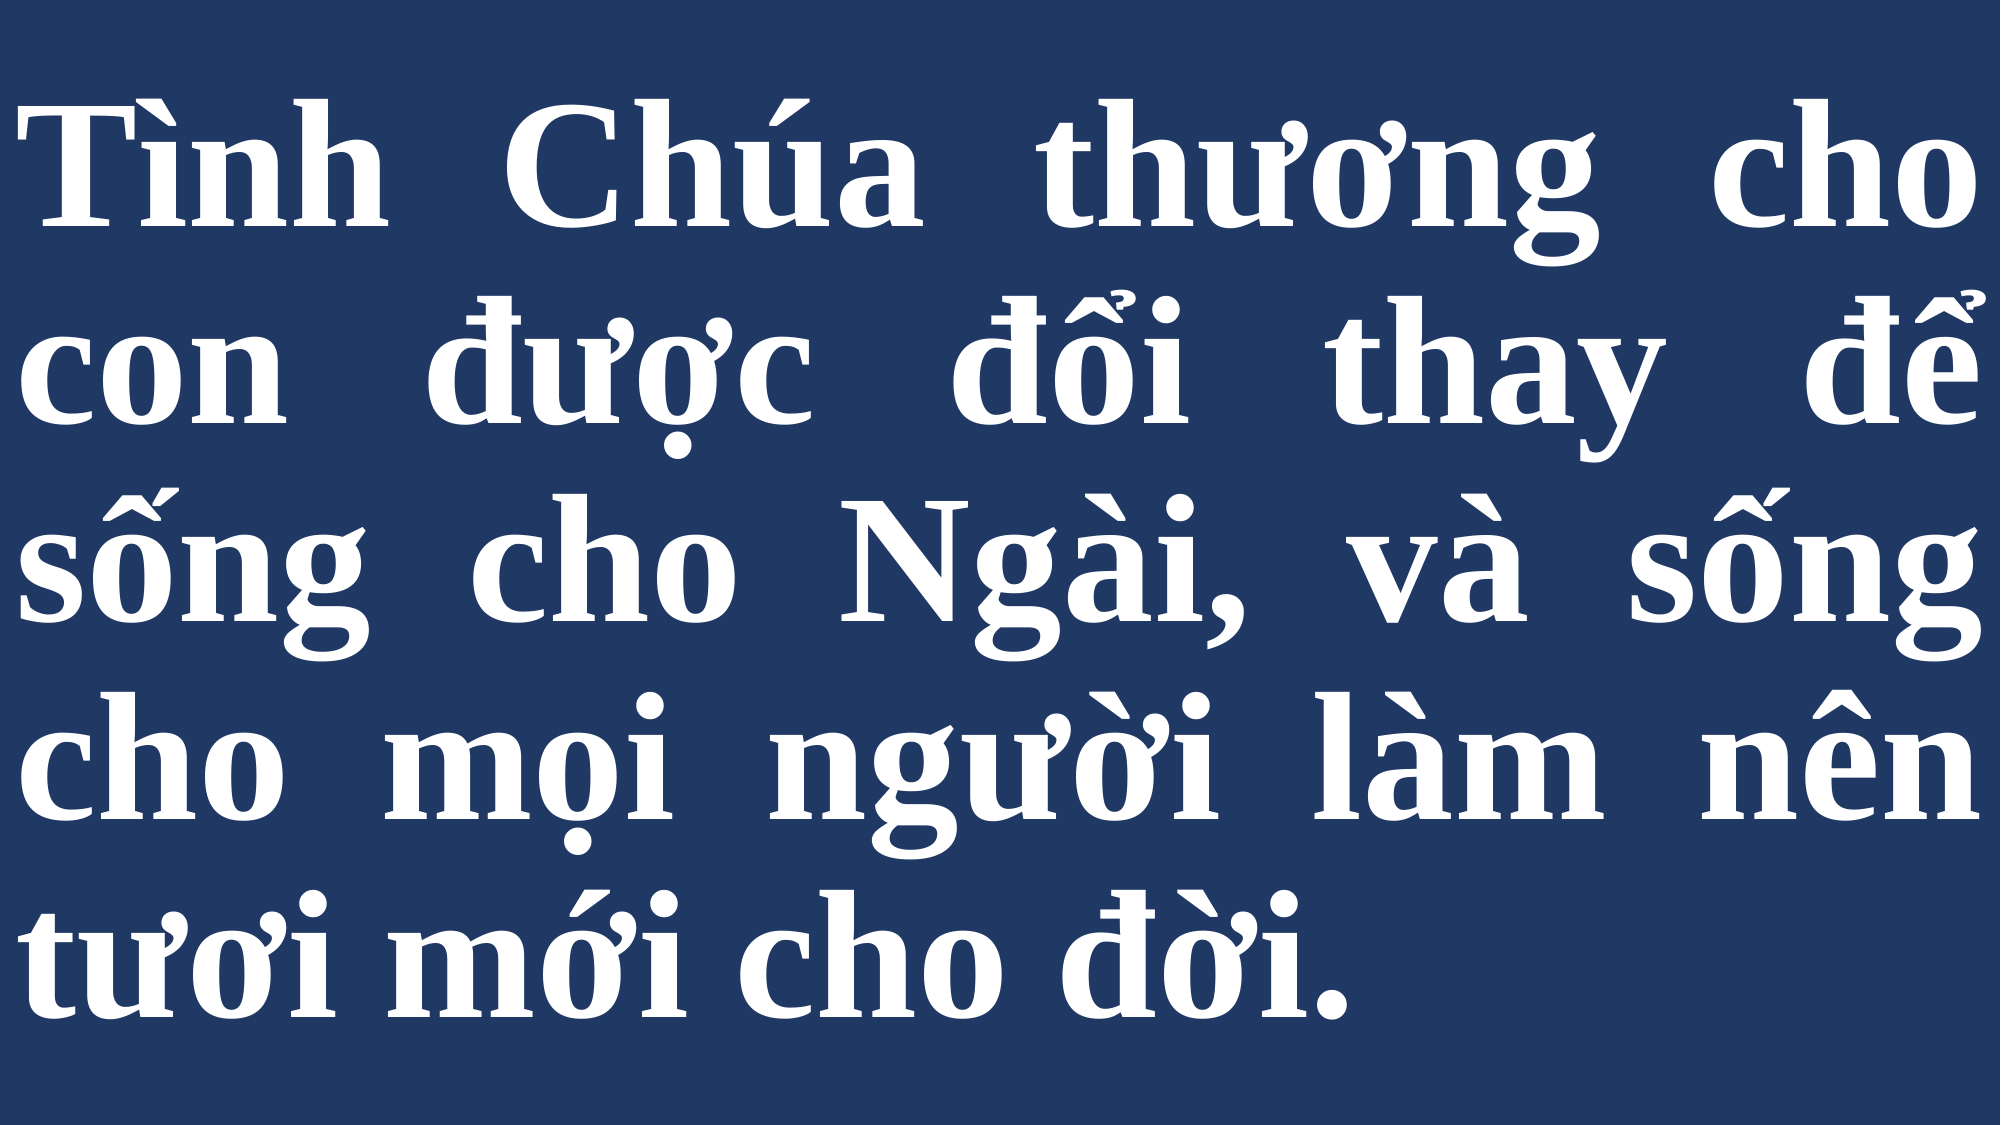

# Tình Chúa thương cho con được đổi thay để sống cho Ngài, và sống cho mọi người làm nên tươi mới cho đời.